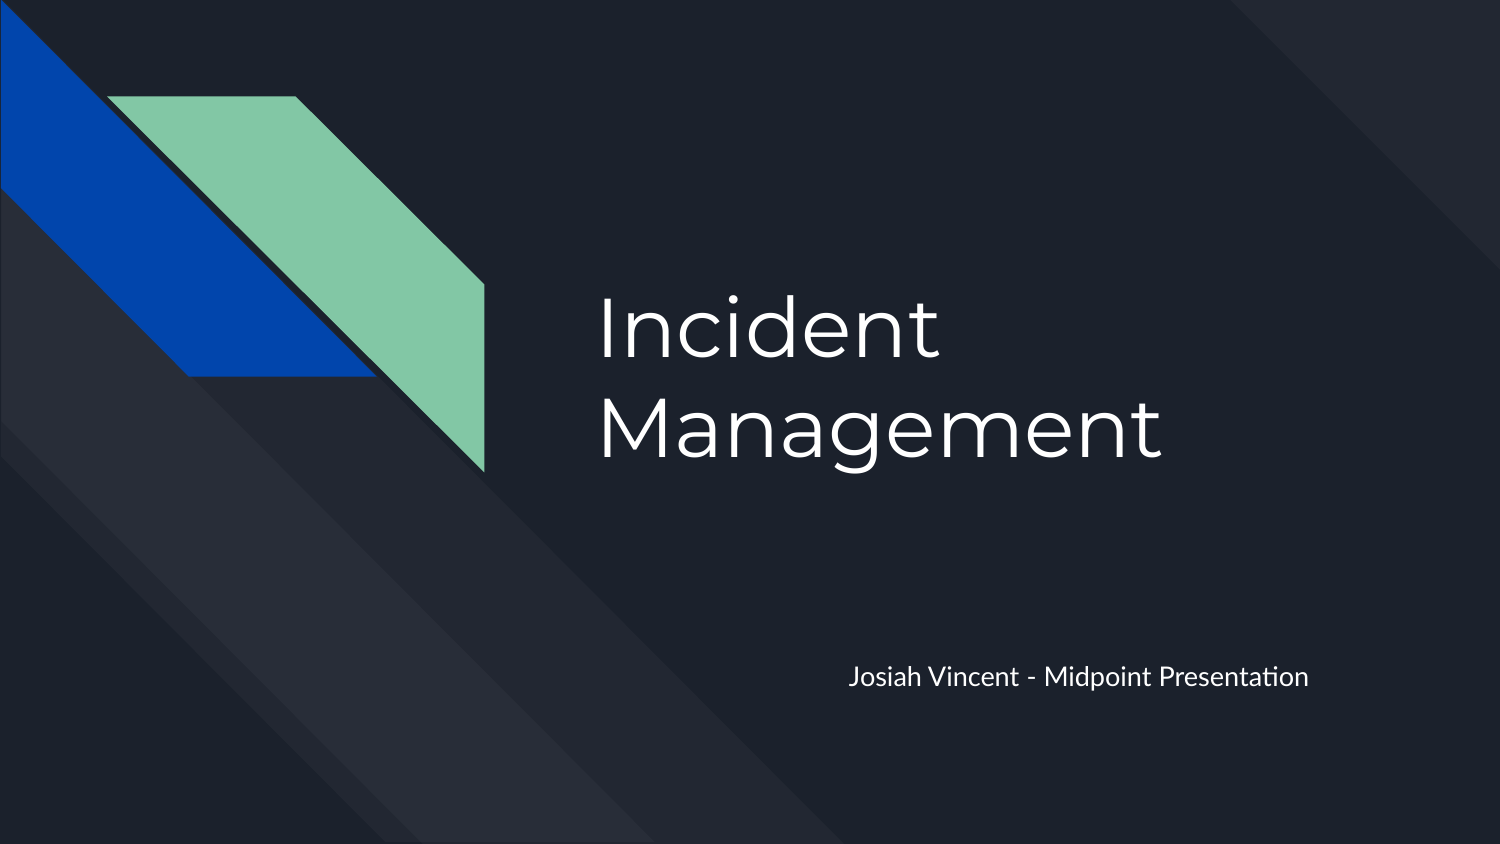

# Incident Management
Josiah Vincent - Midpoint Presentation